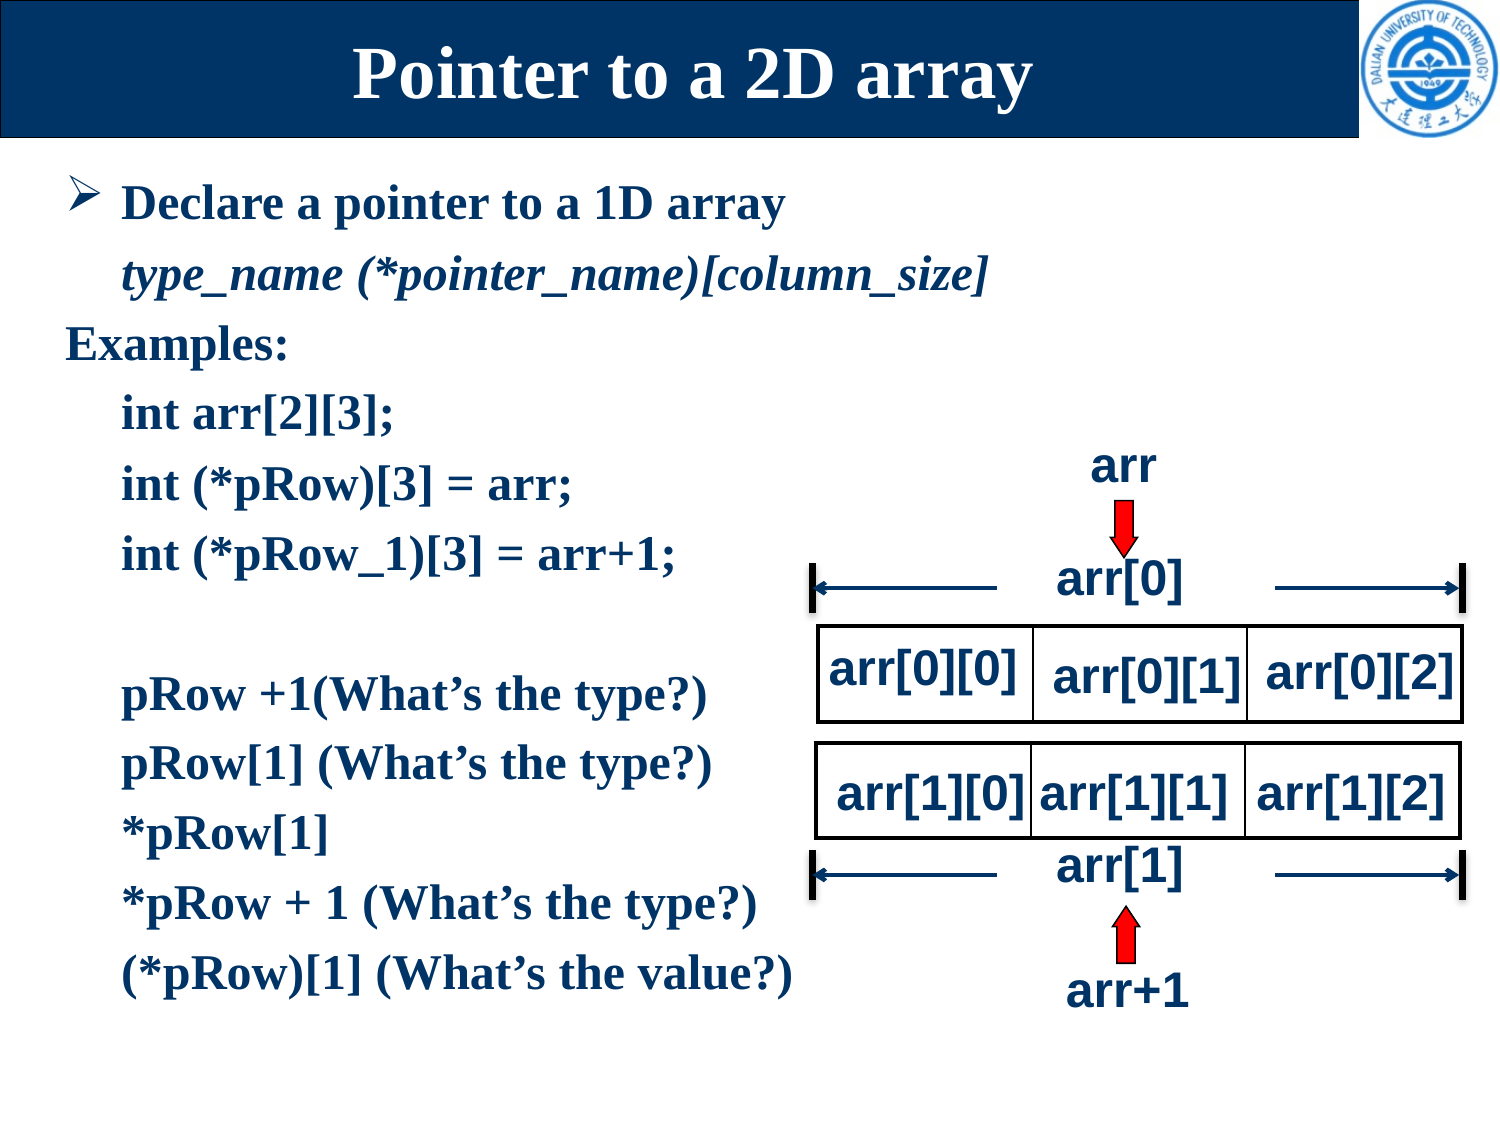

# Pointer to a 2D array
Declare a pointer to a 1D array
	type_name (*pointer_name)[column_size]
Examples:
	int arr[2][3];
	int (*pRow)[3] = arr;
	int (*pRow_1)[3] = arr+1;

	pRow +1(What’s the type?)
	pRow[1] (What’s the type?)
	*pRow[1]
	*pRow + 1 (What’s the type?)
	(*pRow)[1] (What’s the value?)

arr

arr[0]
|  |  |  |
| --- | --- | --- |
arr[0][0]
arr[0][2]
arr[0][1]
|  |  |  |
| --- | --- | --- |
arr[1][0] arr[1][1]  arr[1][2]
arr[1]

arr+1